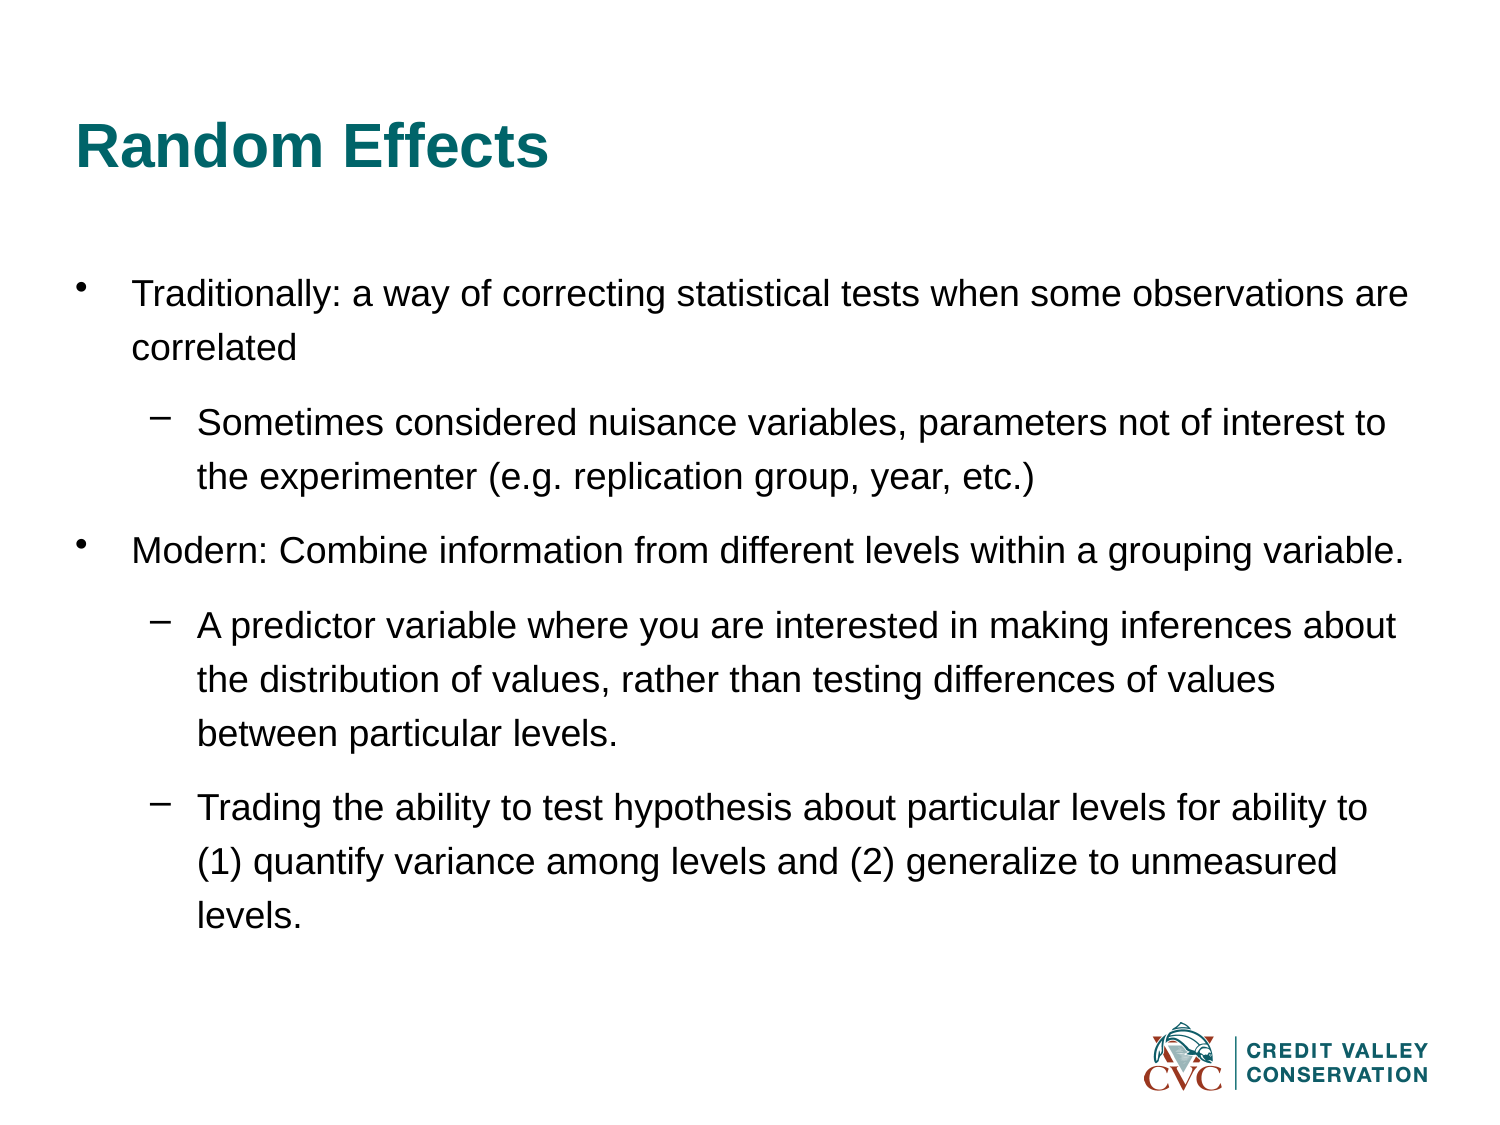

# Random Effects
Traditionally: a way of correcting statistical tests when some observations are correlated
Sometimes considered nuisance variables, parameters not of interest to the experimenter (e.g. replication group, year, etc.)
Modern: Combine information from different levels within a grouping variable.
A predictor variable where you are interested in making inferences about the distribution of values, rather than testing differences of values between particular levels.
Trading the ability to test hypothesis about particular levels for ability to (1) quantify variance among levels and (2) generalize to unmeasured levels.